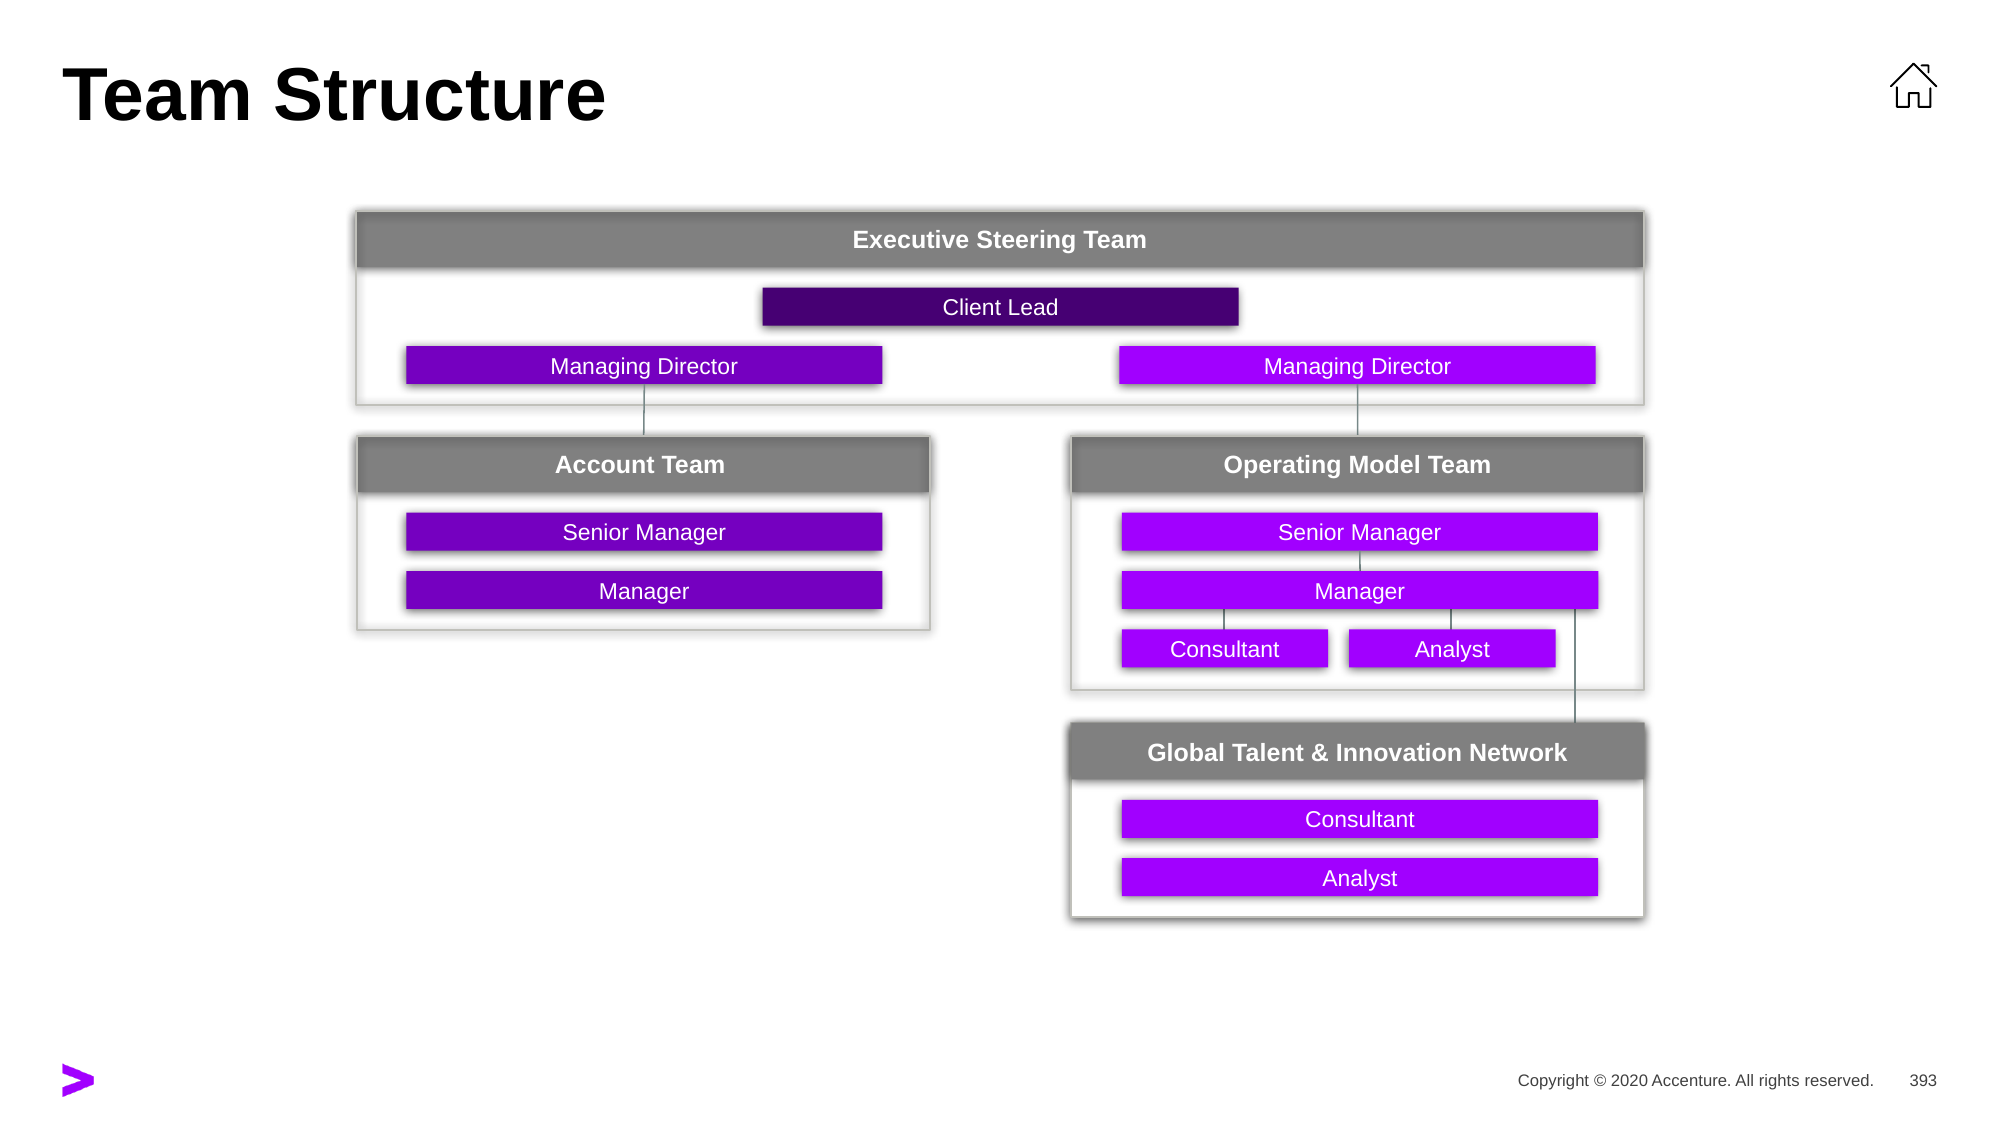

# Team Structure

Executive Steering Team

Client Lead

Managing Director
Managing Director
Account Team

Operating Model Team

Senior Manager
Senior Manager
Manager
Manager
Consultant
Analyst

Global Talent & Innovation Network
Consultant
Analyst